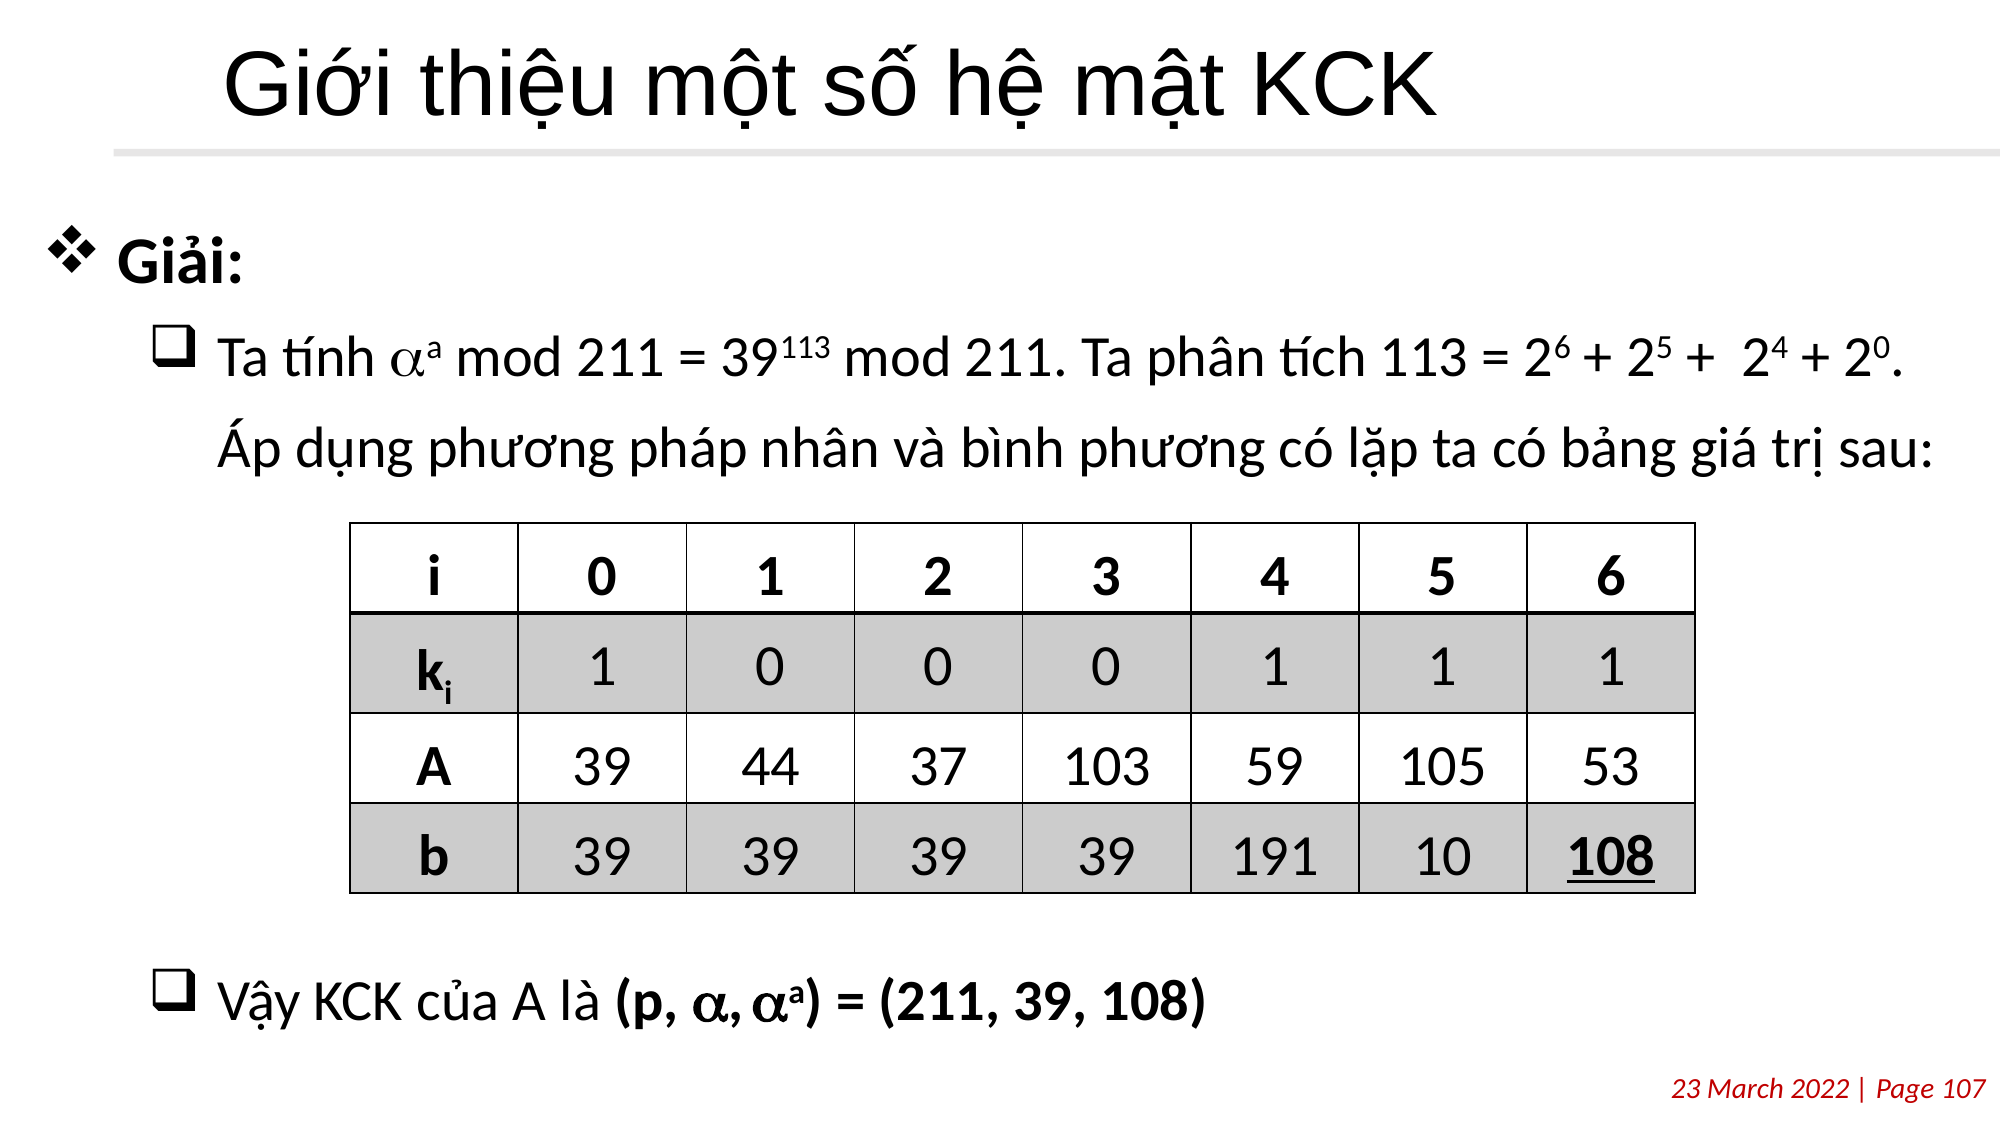

# Giới thiệu một số hệ mật KCK
Giải:
Ta tính αa mod 211 = 39113 mod 211. Ta phân tích 113 = 26 + 25 +  24 + 20. Áp dụng phương pháp nhân và bình phương có lặp ta có bảng giá trị sau:

Vậy KCK của A là (p, α, αa) = (211, 39, 108)

| i | 0 | 1 | 2 | 3 | 4 | 5 | 6 |
| --- | --- | --- | --- | --- | --- | --- | --- |
| ki | 1 | 0 | 0 | 0 | 1 | 1 | 1 |
| A | 39 | 44 | 37 | 103 | 59 | 105 | 53 |
| b | 39 | 39 | 39 | 39 | 191 | 10 | 108 |